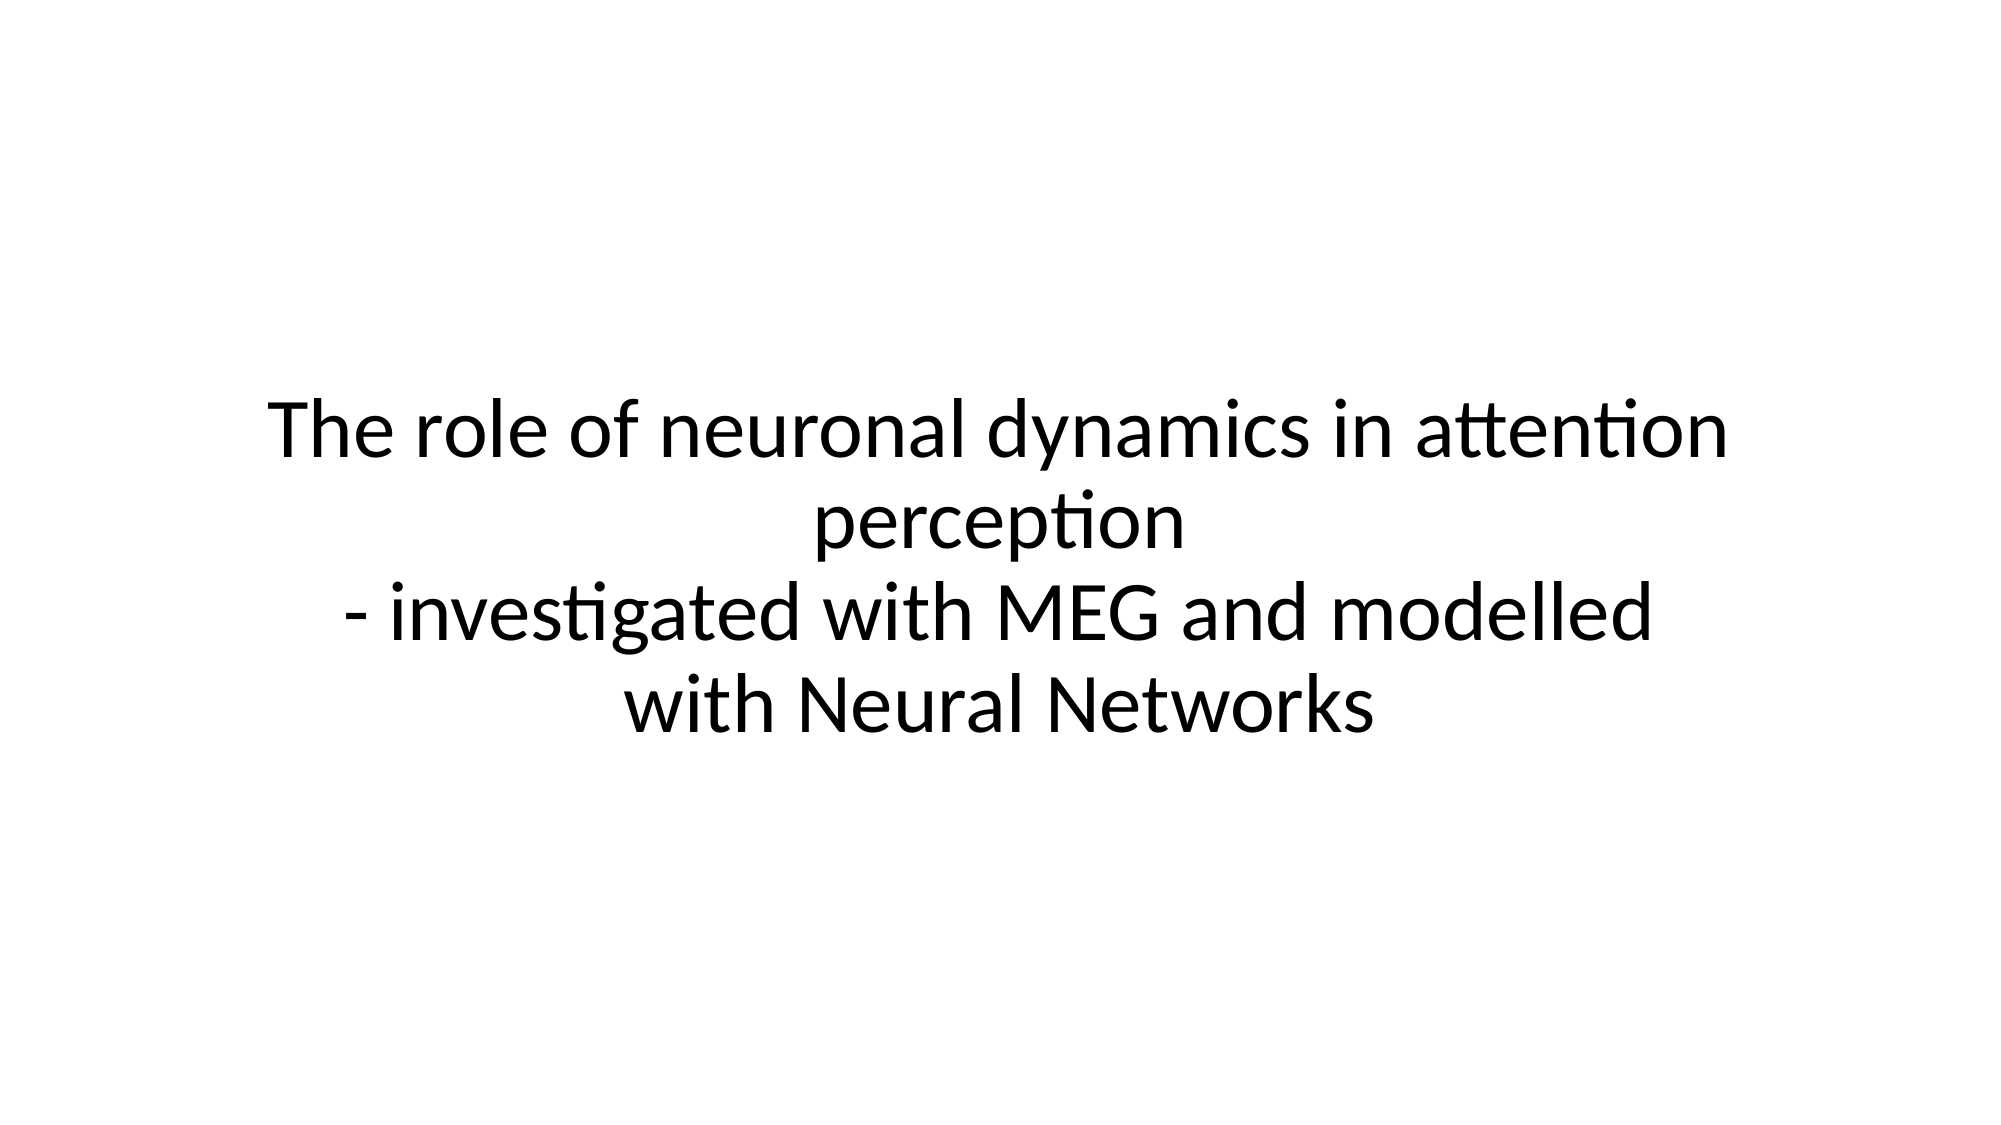

# The role of neuronal dynamics in attention perception - investigated with MEG and modelled with Neural Networks